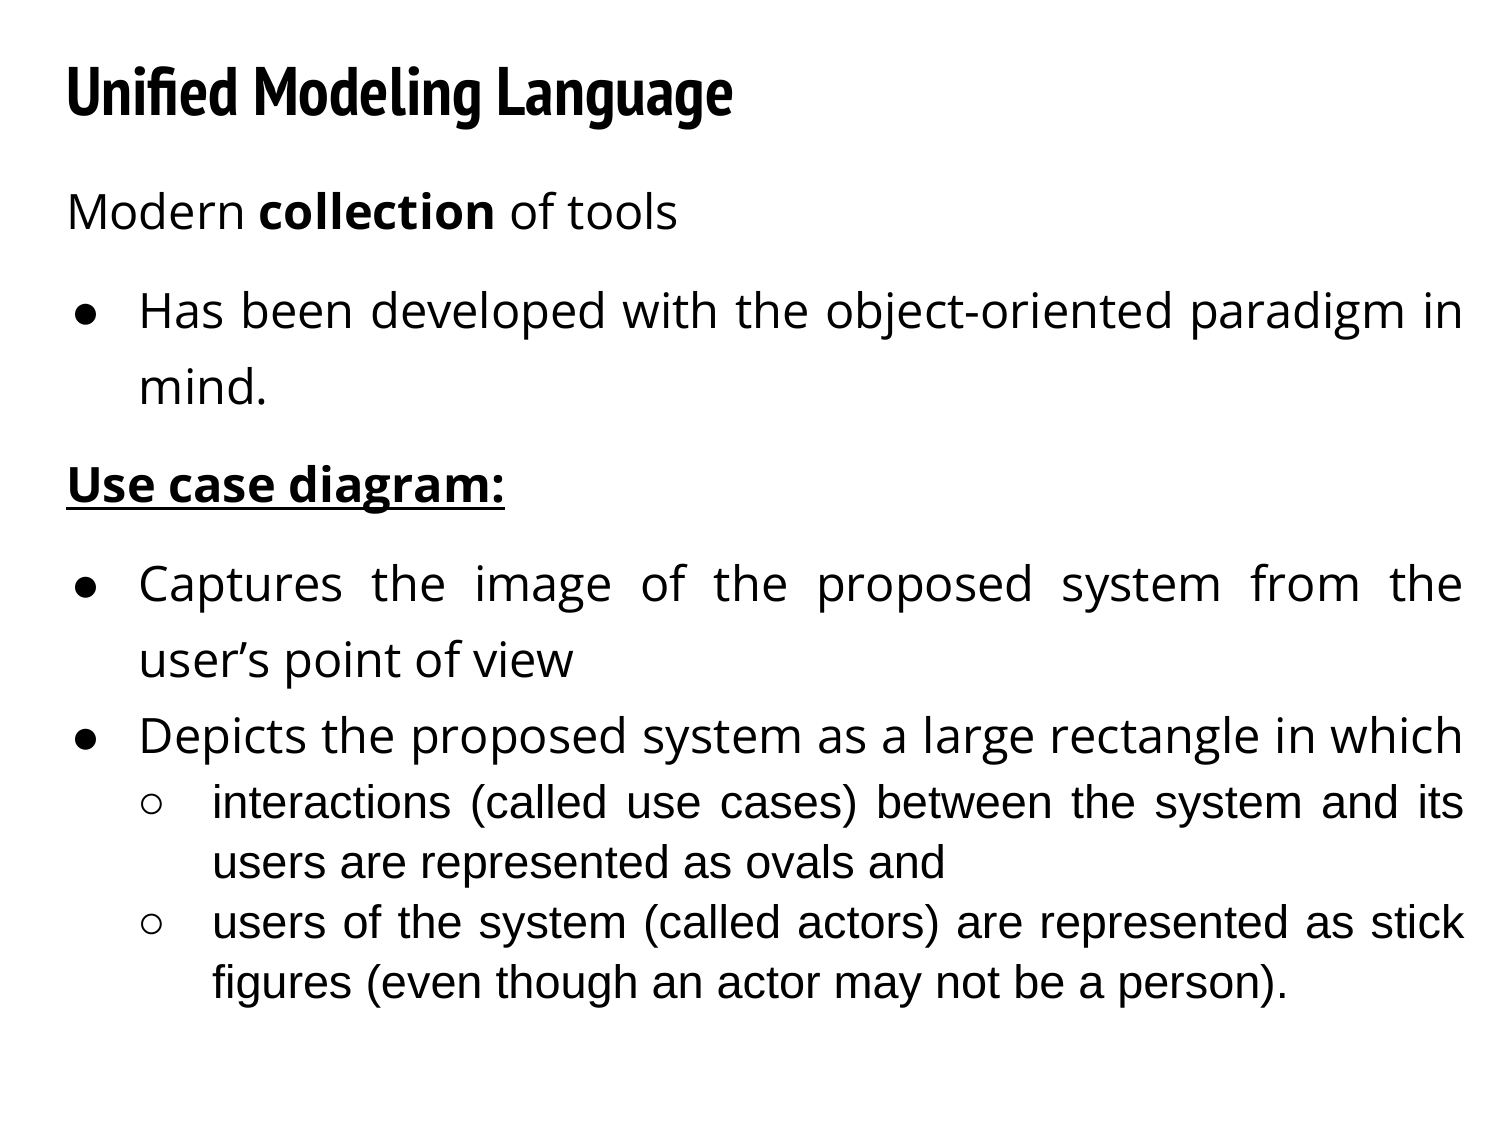

# Unified Modeling Language
Modern collection of tools
Has been developed with the object-oriented paradigm in mind.
Use case diagram:
Captures the image of the proposed system from the user’s point of view
Depicts the proposed system as a large rectangle in which
interactions (called use cases) between the system and its users are represented as ovals and
users of the system (called actors) are represented as stick figures (even though an actor may not be a person).